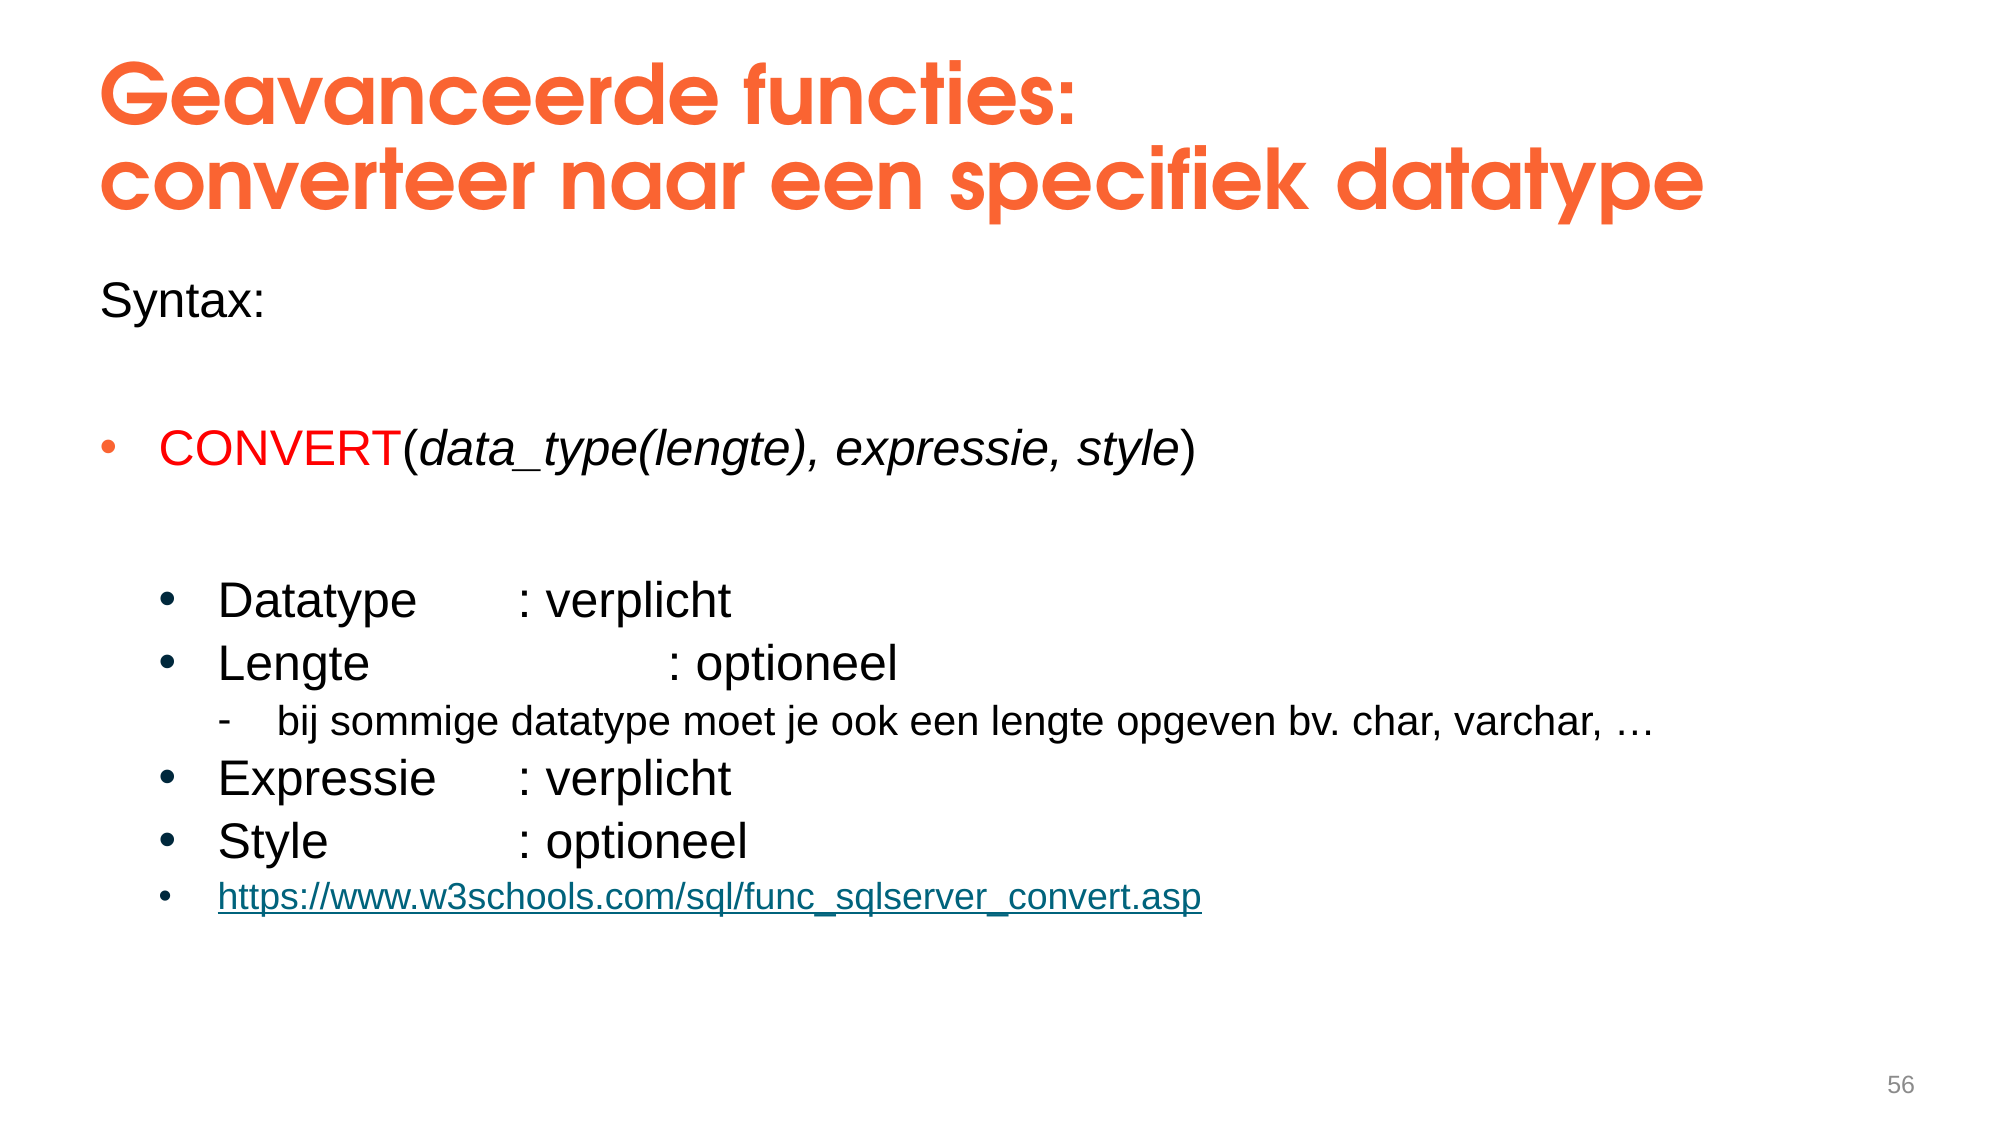

# Geavanceerde functies: converteer naar een specifiek datatype
Syntax:

CONVERT(data_type(lengte), expressie, style)

Datatype 	: verplicht
Lengte		: optioneel
bij sommige datatype moet je ook een lengte opgeven bv. char, varchar, …
Expressie	: verplicht
Style		: optioneel
https://www.w3schools.com/sql/func_sqlserver_convert.asp

56